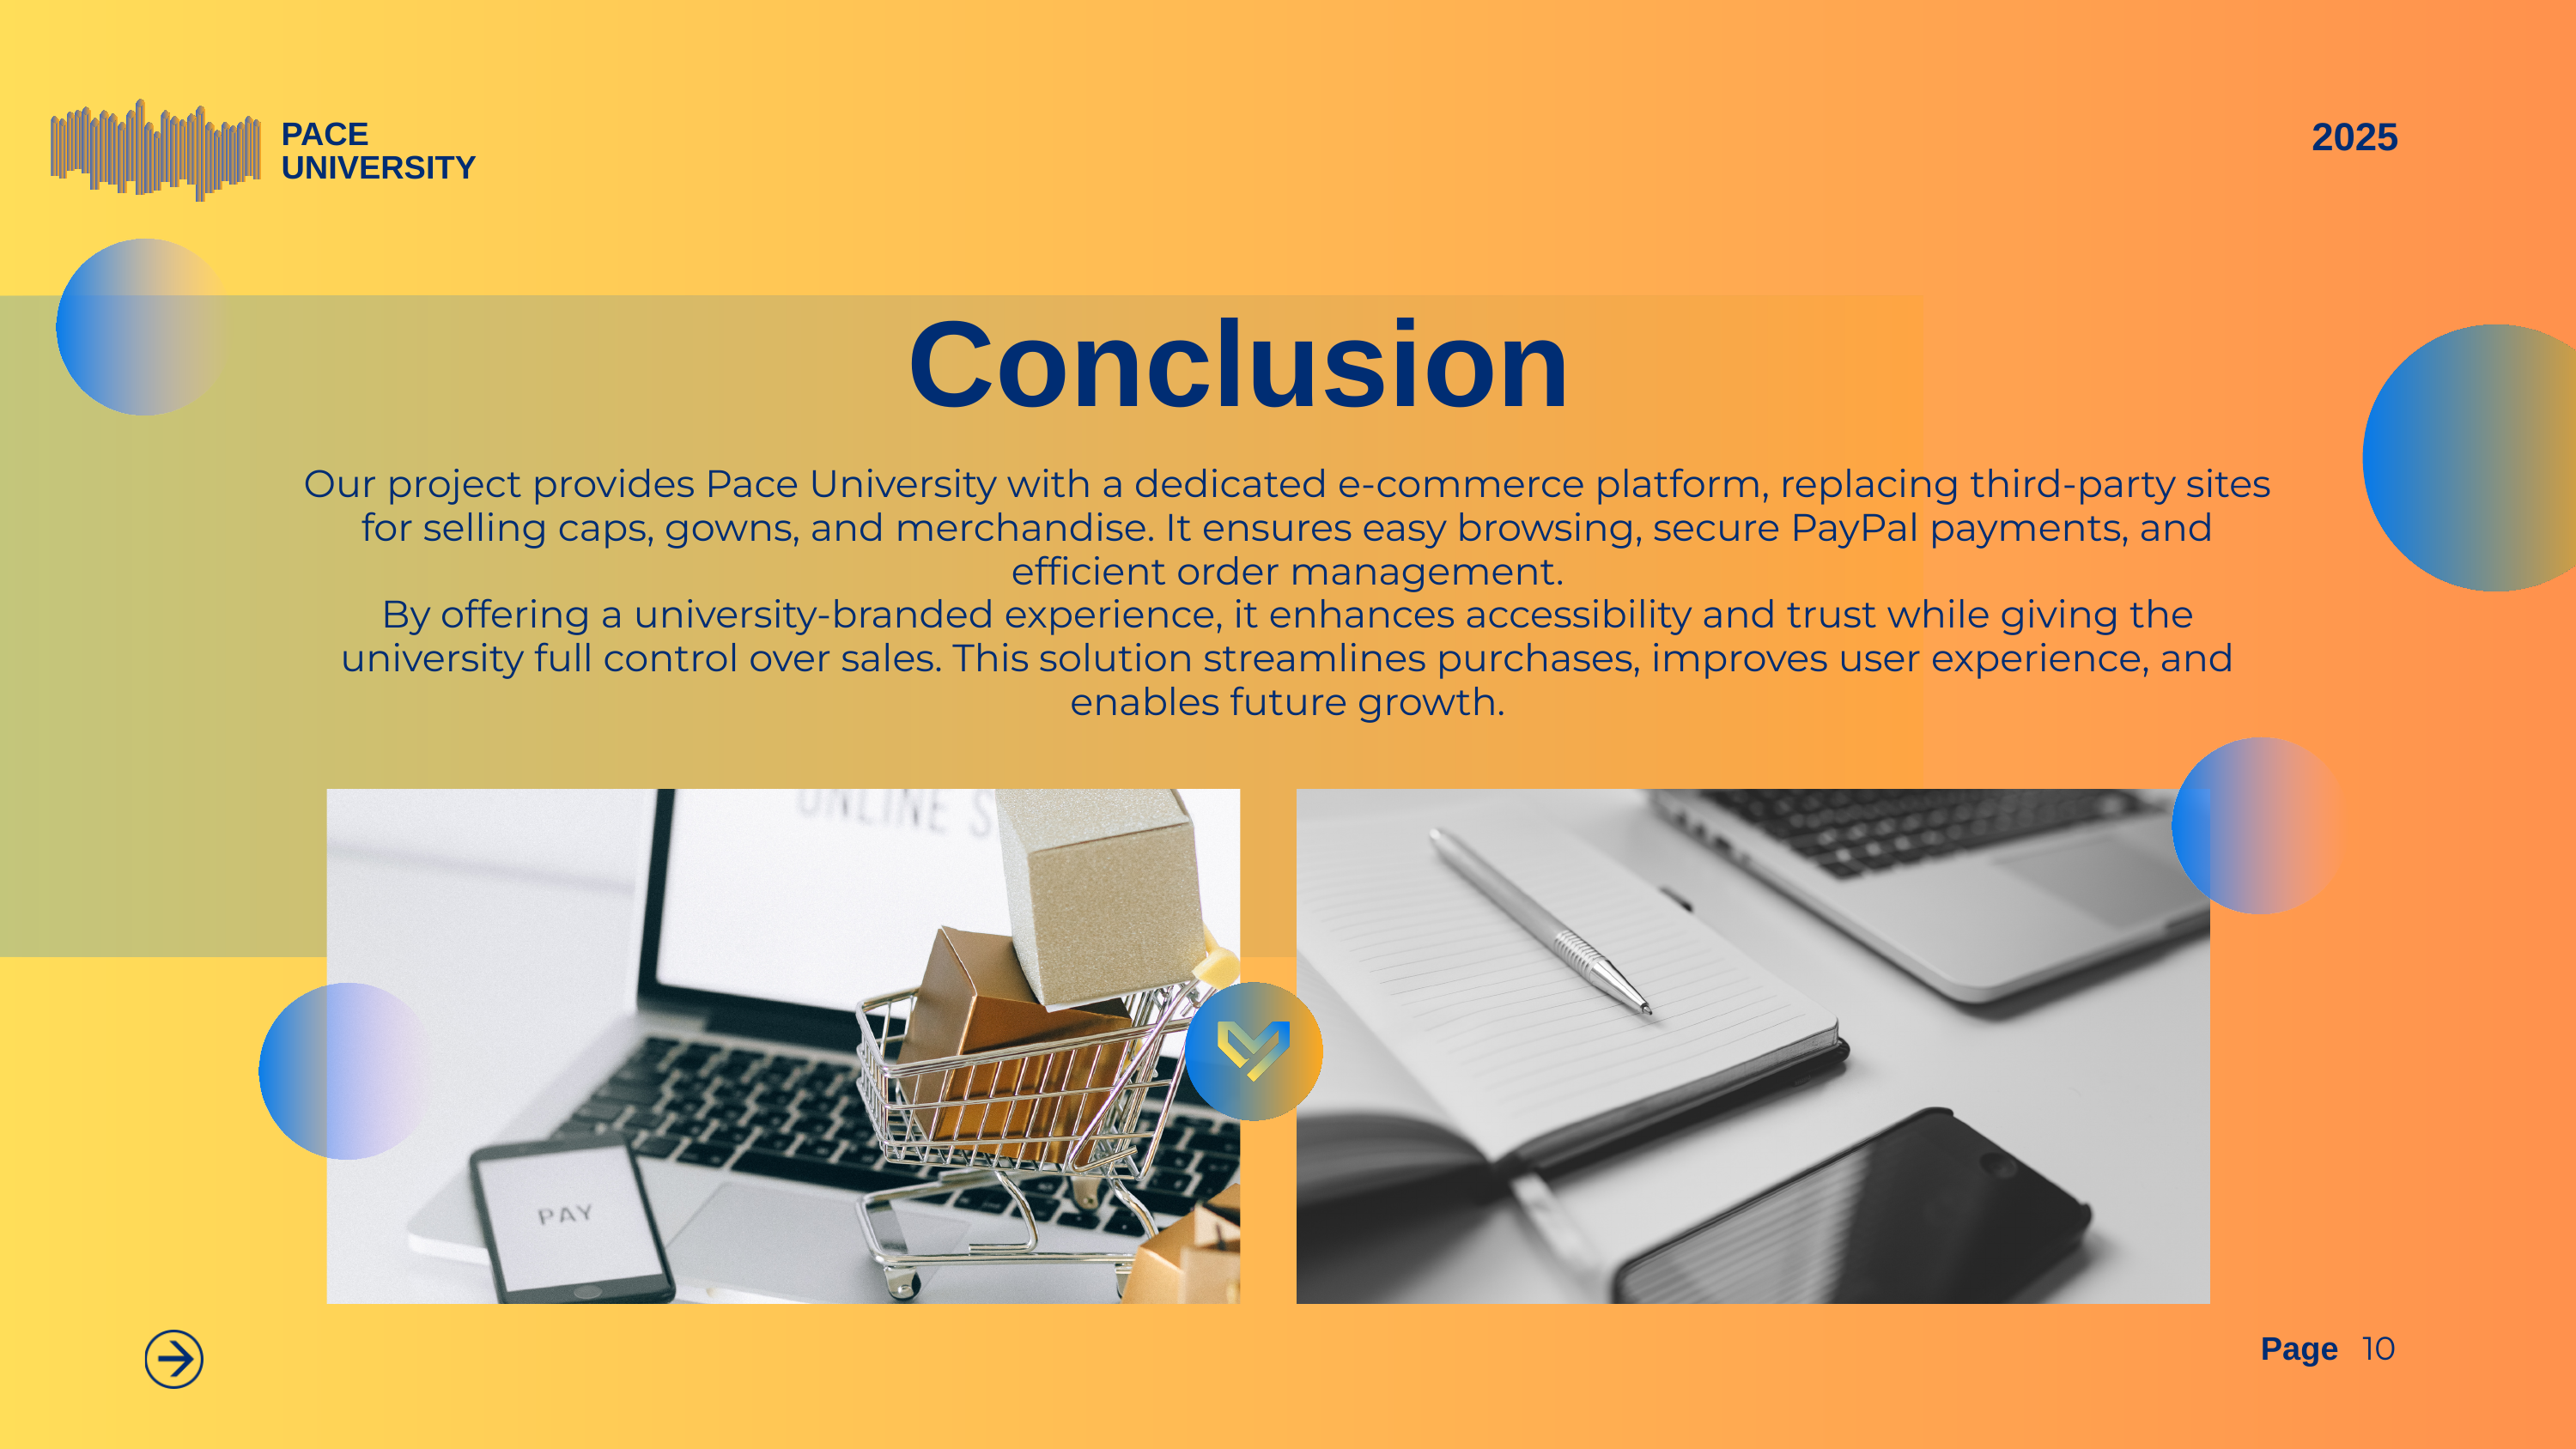

2025
PACE
UNIVERSITY

Conclusion
Our project provides Pace University with a dedicated e-commerce platform, replacing third-party sites for selling caps, gowns, and merchandise. It ensures easy browsing, secure PayPal payments, and efficient order management.
By offering a university-branded experience, it enhances accessibility and trust while giving the university full control over sales. This solution streamlines purchases, improves user experience, and enables future growth.

Page
10